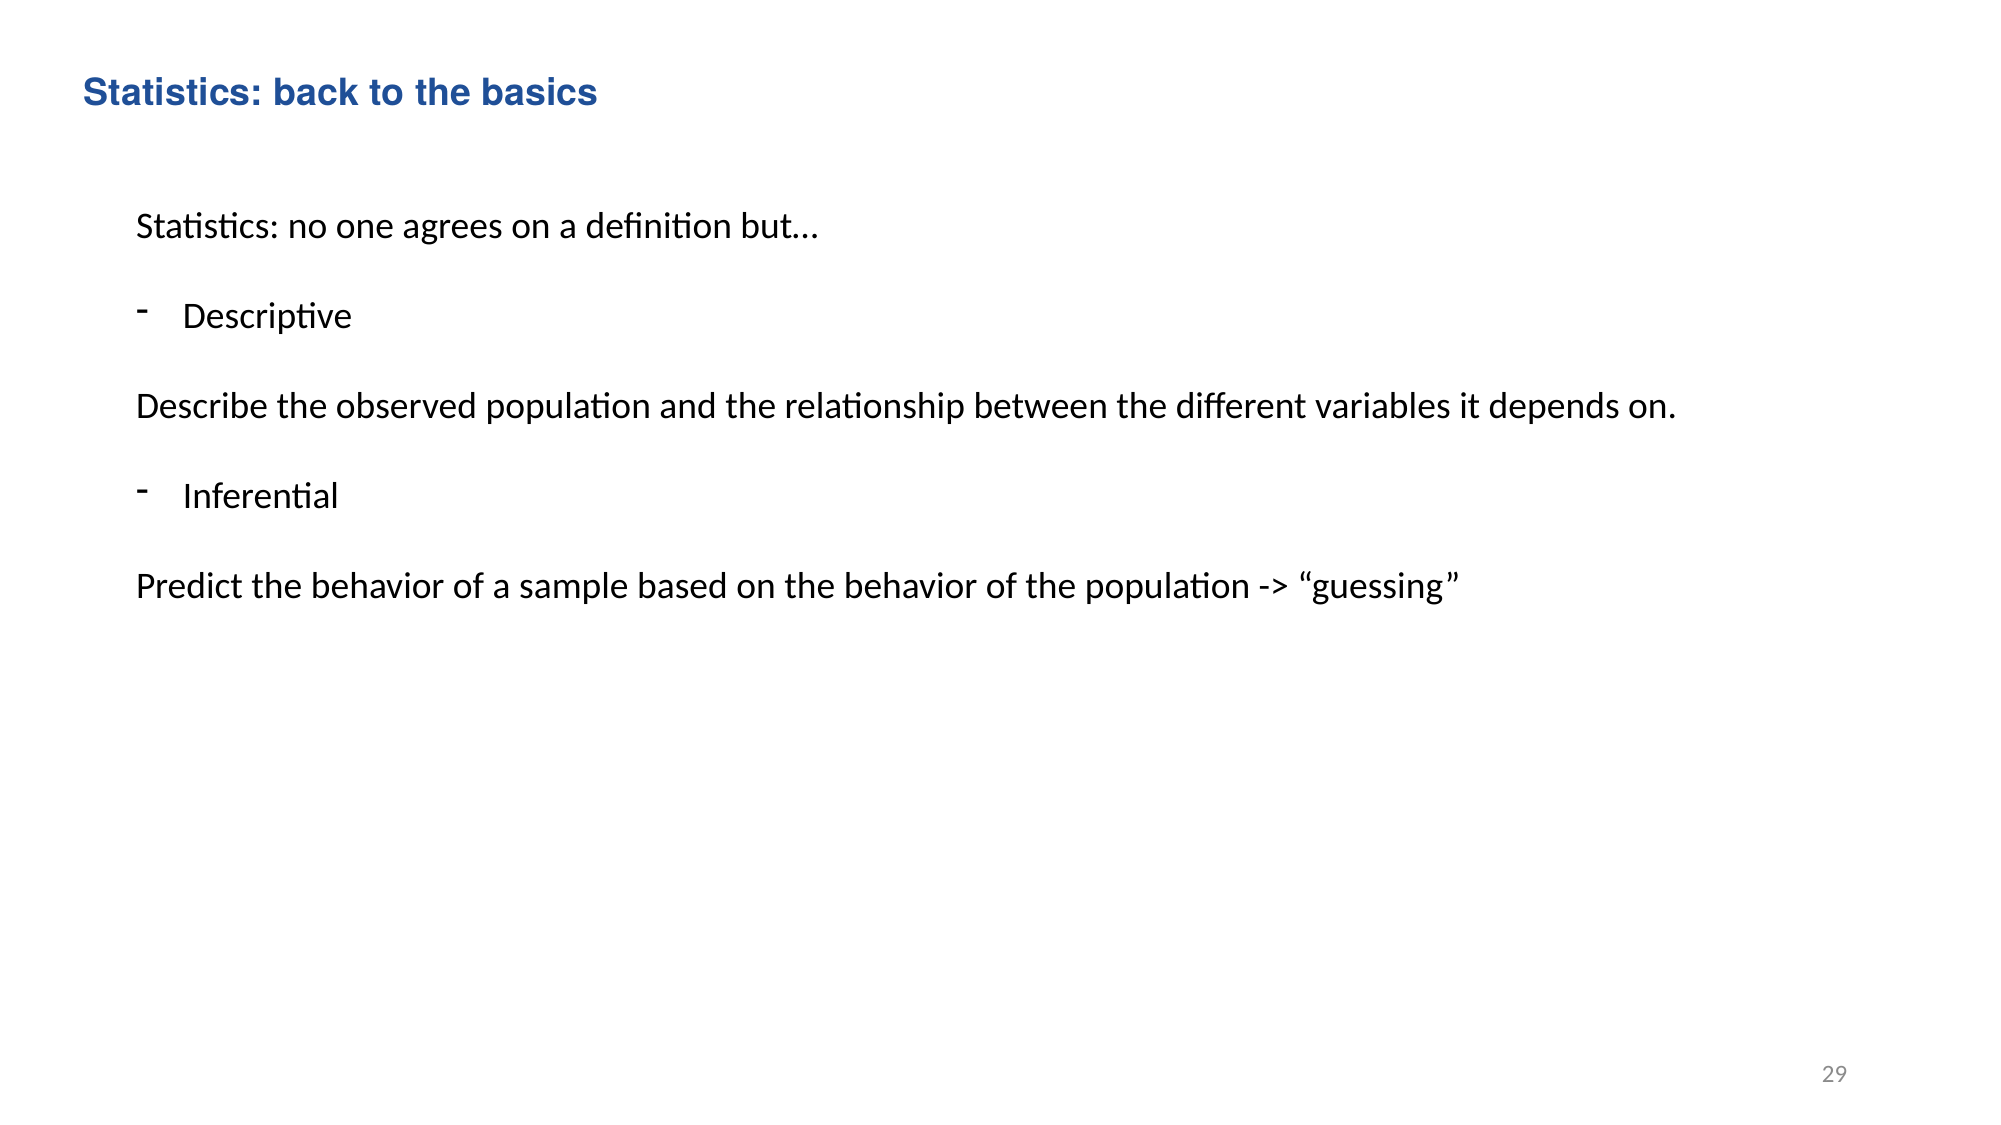

Statistics: back to the basics
Statistics: no one agrees on a definition but…

Descriptive

Describe the observed population and the relationship between the different variables it depends on.

Inferential

Predict the behavior of a sample based on the behavior of the population -> “guessing”

29